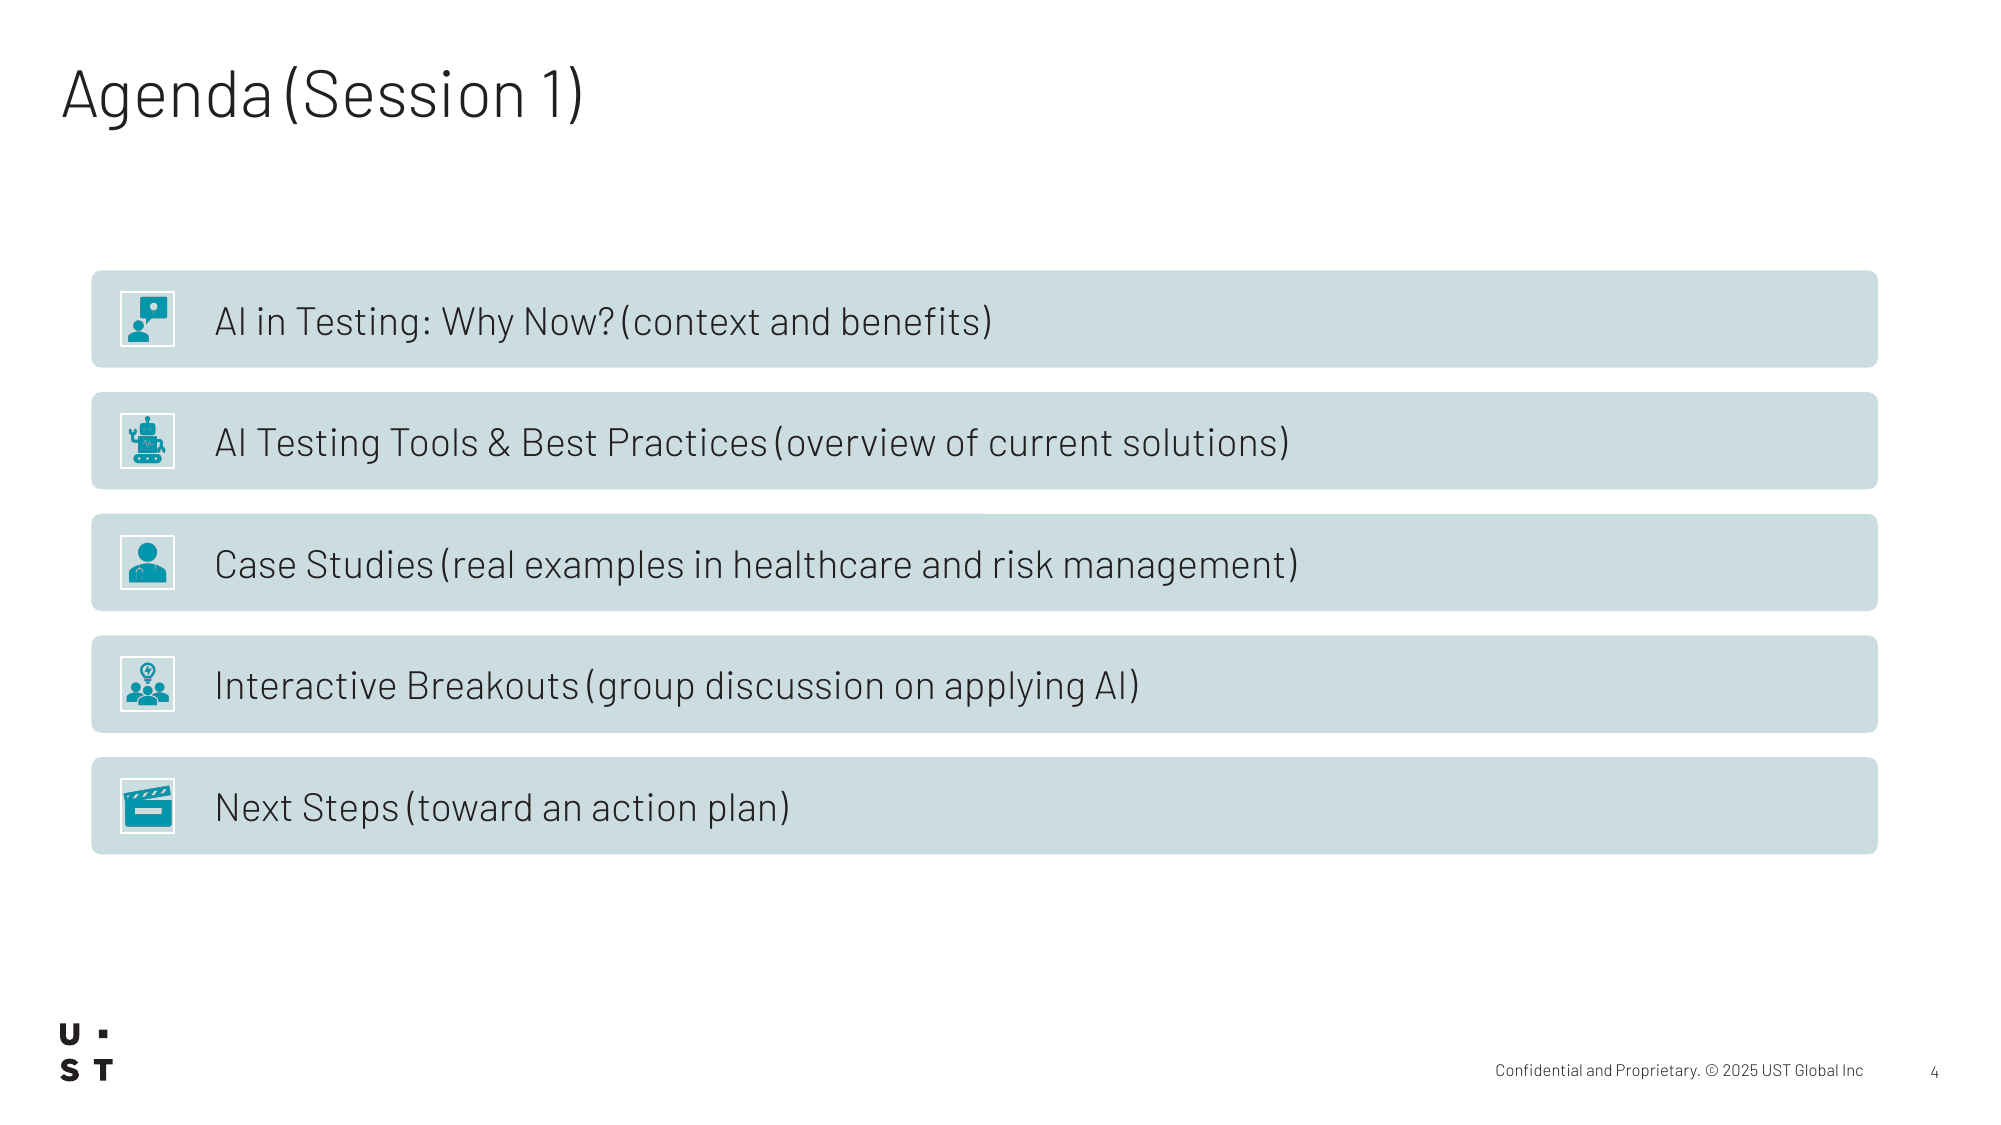

# Agenda (Session 1)
AI in Testing: Why Now? (context and benefits)
AI Testing Tools & Best Practices (overview of current solutions)
Case Studies (real examples in healthcare and risk management)
Interactive Breakouts (group discussion on applying AI)
Next Steps (toward an action plan)